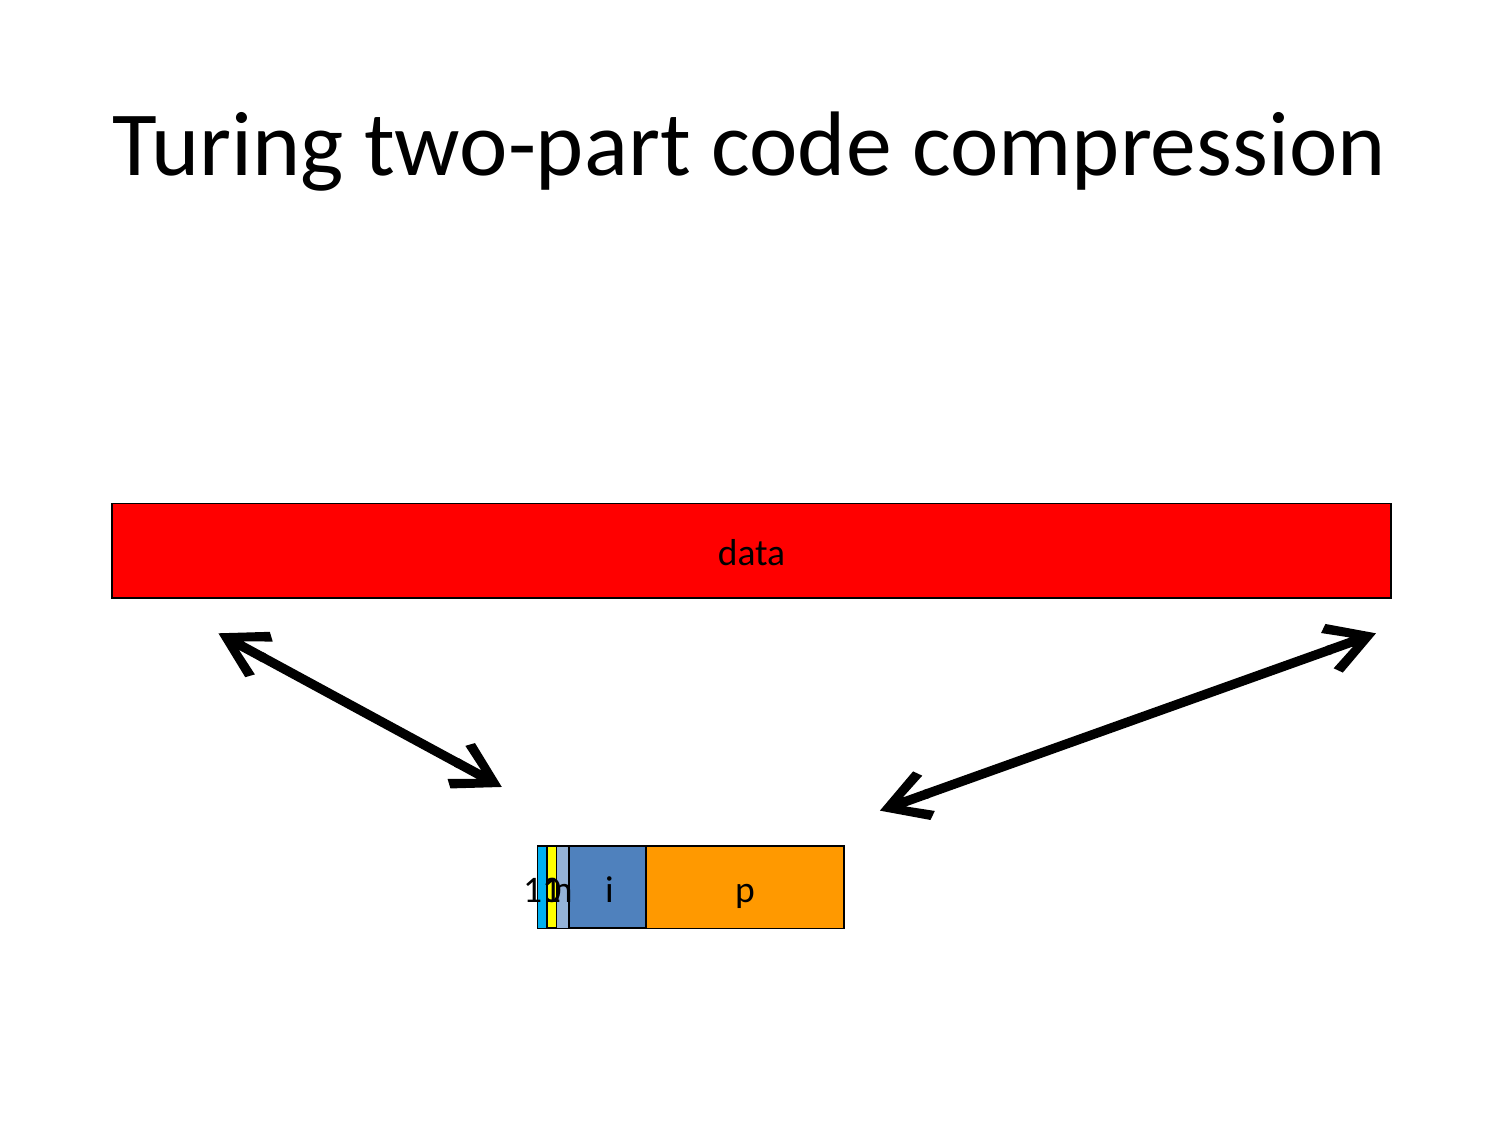

# Turing two-part code compression
data
11
0
n
i
p